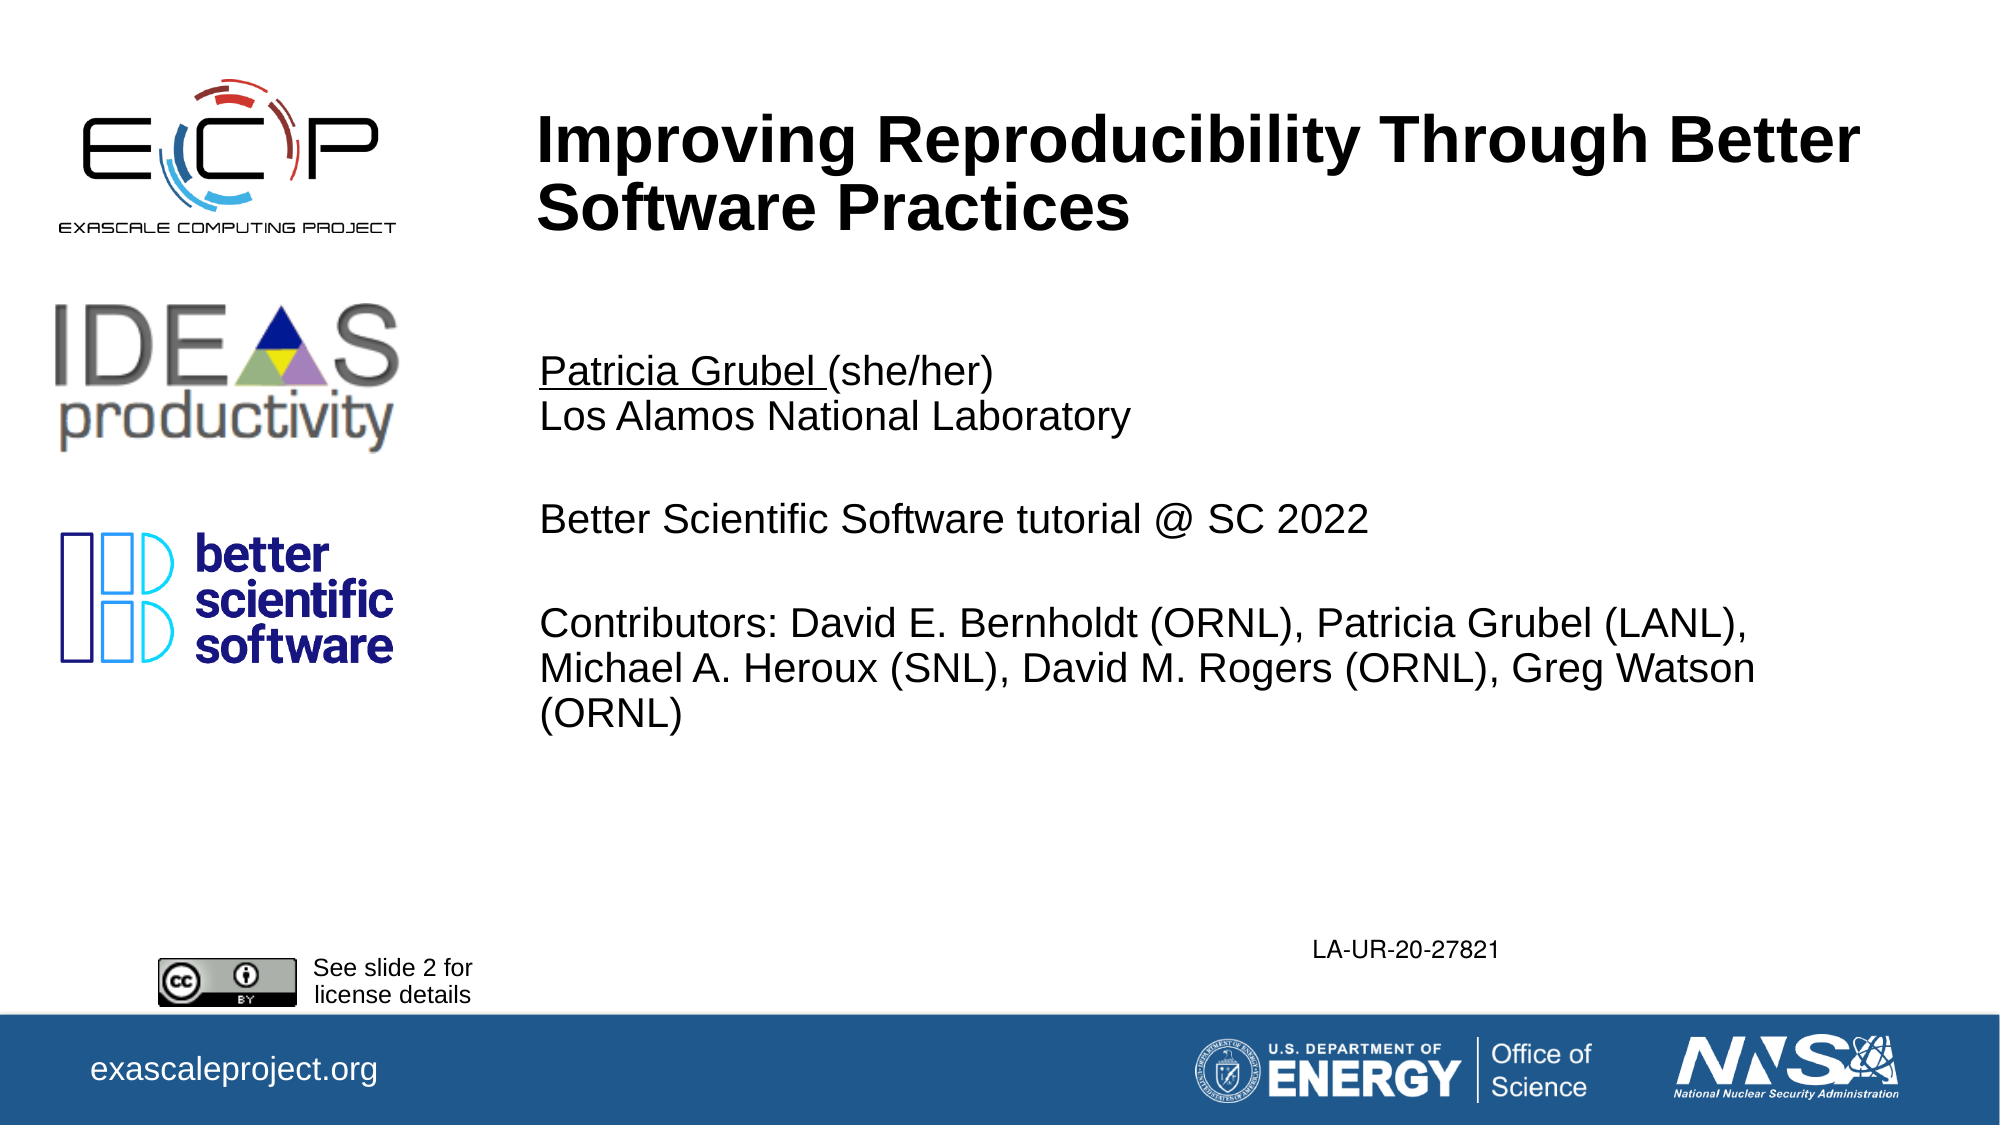

# Improving Reproducibility Through Better Software Practices
Patricia Grubel (she/her)
Los Alamos National Laboratory
Better Scientific Software tutorial @ SC 2022
Contributors: David E. Bernholdt (ORNL), Patricia Grubel (LANL), Michael A. Heroux (SNL), David M. Rogers (ORNL), Greg Watson (ORNL)

 LA-UR-20-27821